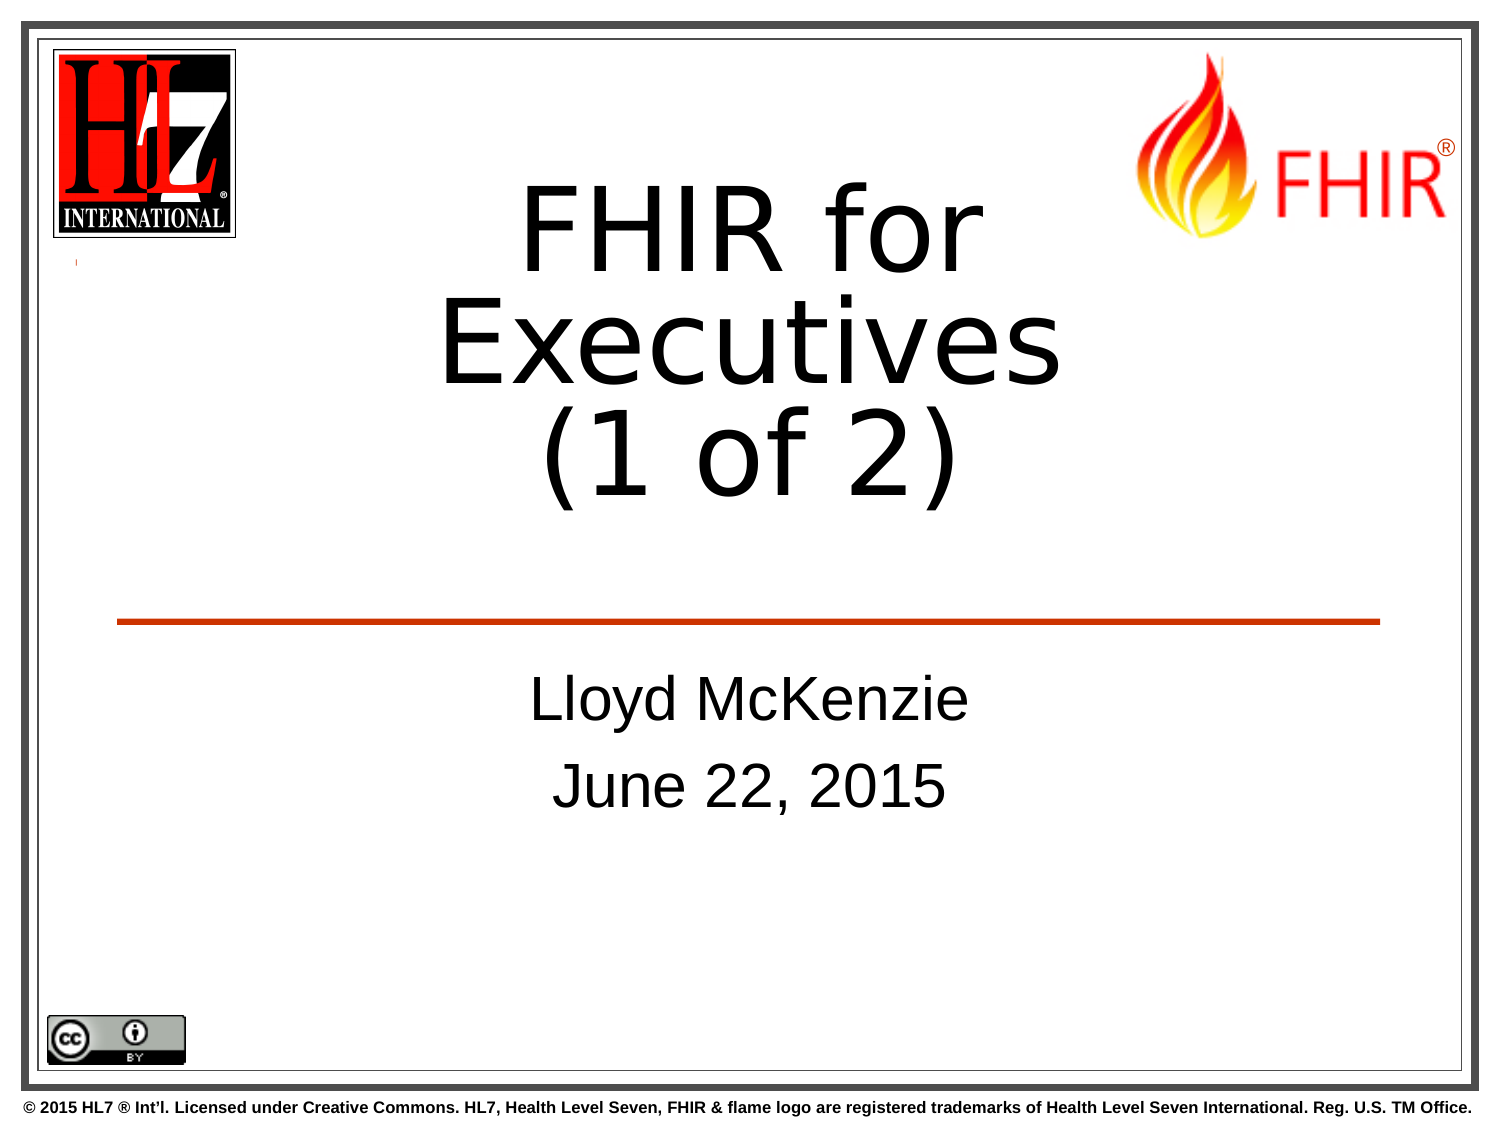

# FHIR for Executives (1 of 2)
Lloyd McKenzie
June 22, 2015